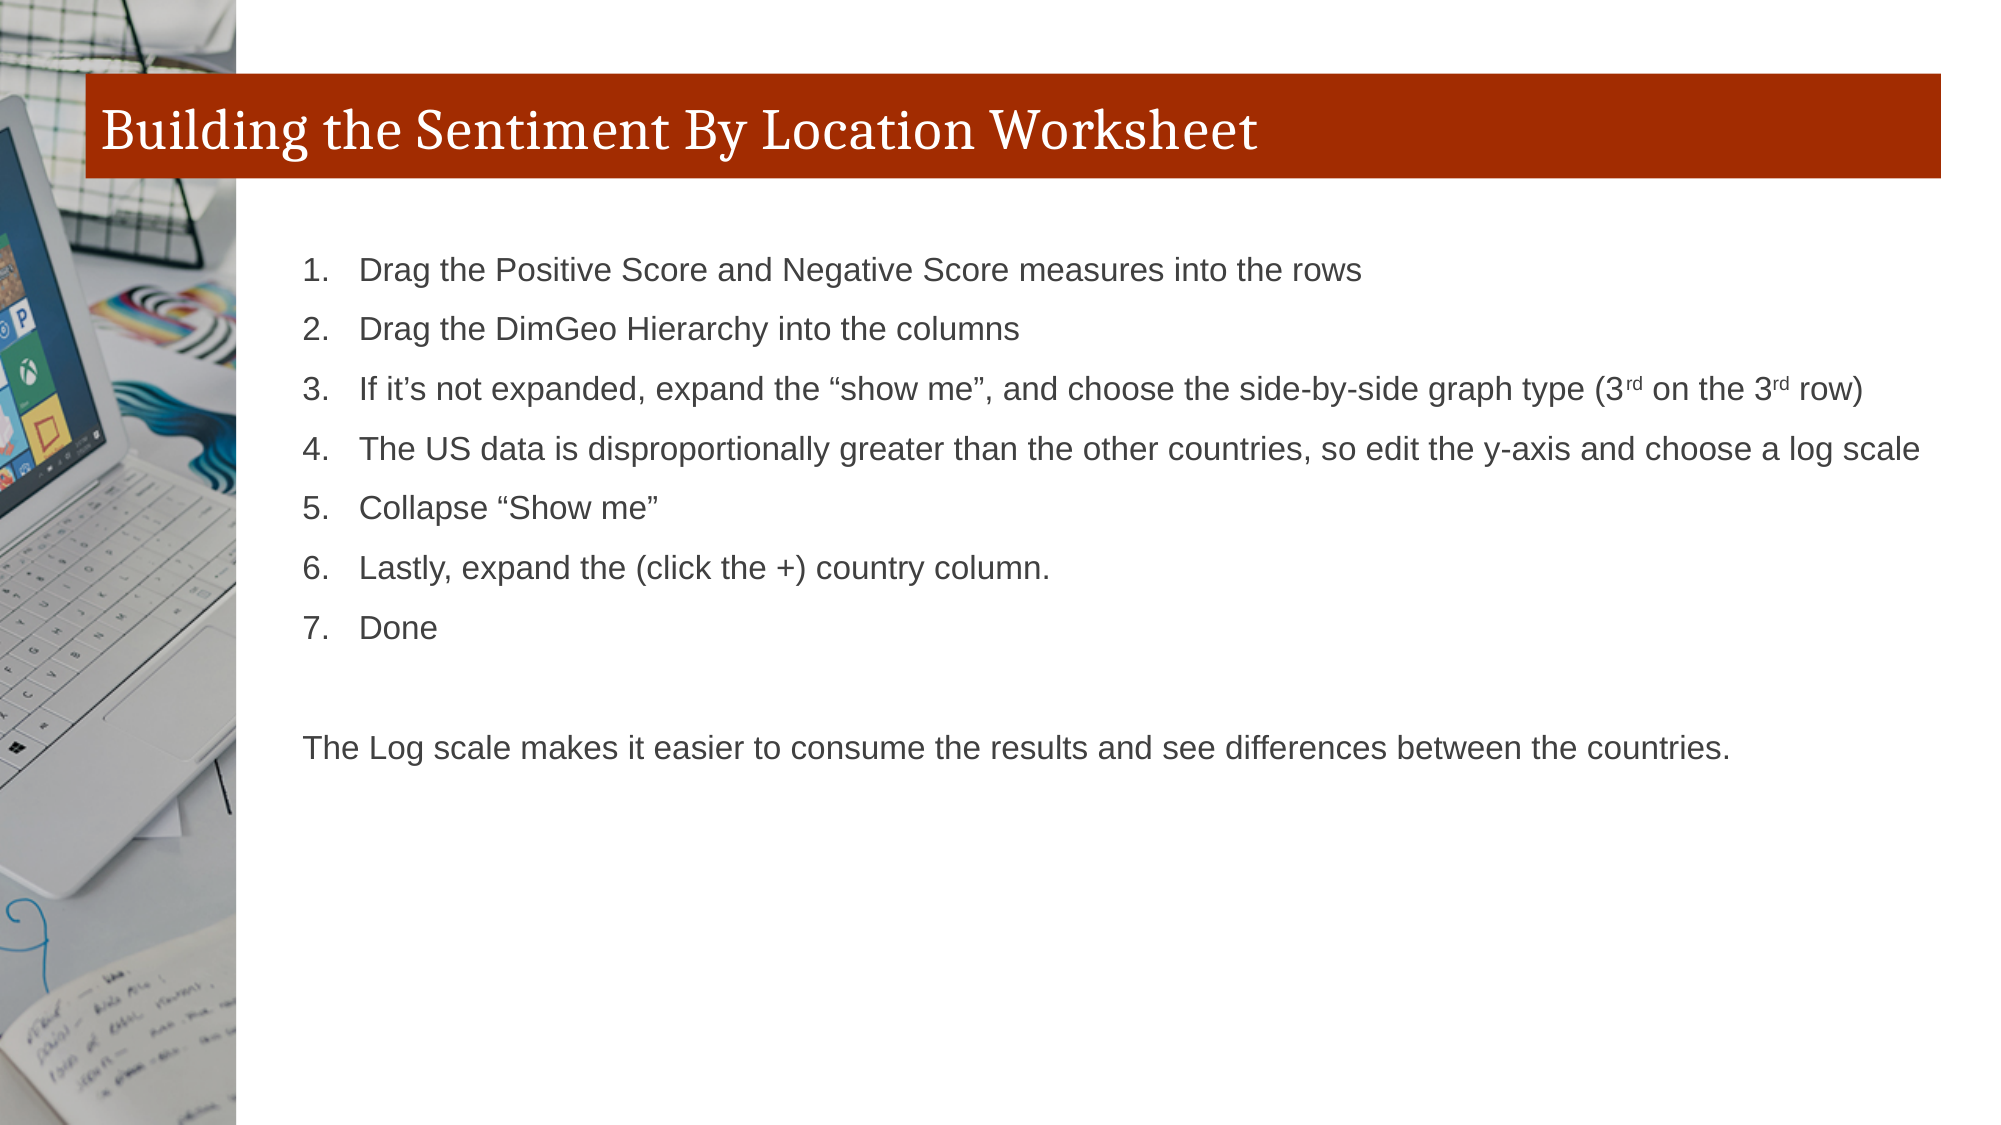

# Building the Sentiment By Location Worksheet
Drag the Positive Score and Negative Score measures into the rows
Drag the DimGeo Hierarchy into the columns
If it’s not expanded, expand the “show me”, and choose the side-by-side graph type (3rd on the 3rd row)
The US data is disproportionally greater than the other countries, so edit the y-axis and choose a log scale
Collapse “Show me”
Lastly, expand the (click the +) country column.
Done

The Log scale makes it easier to consume the results and see differences between the countries.